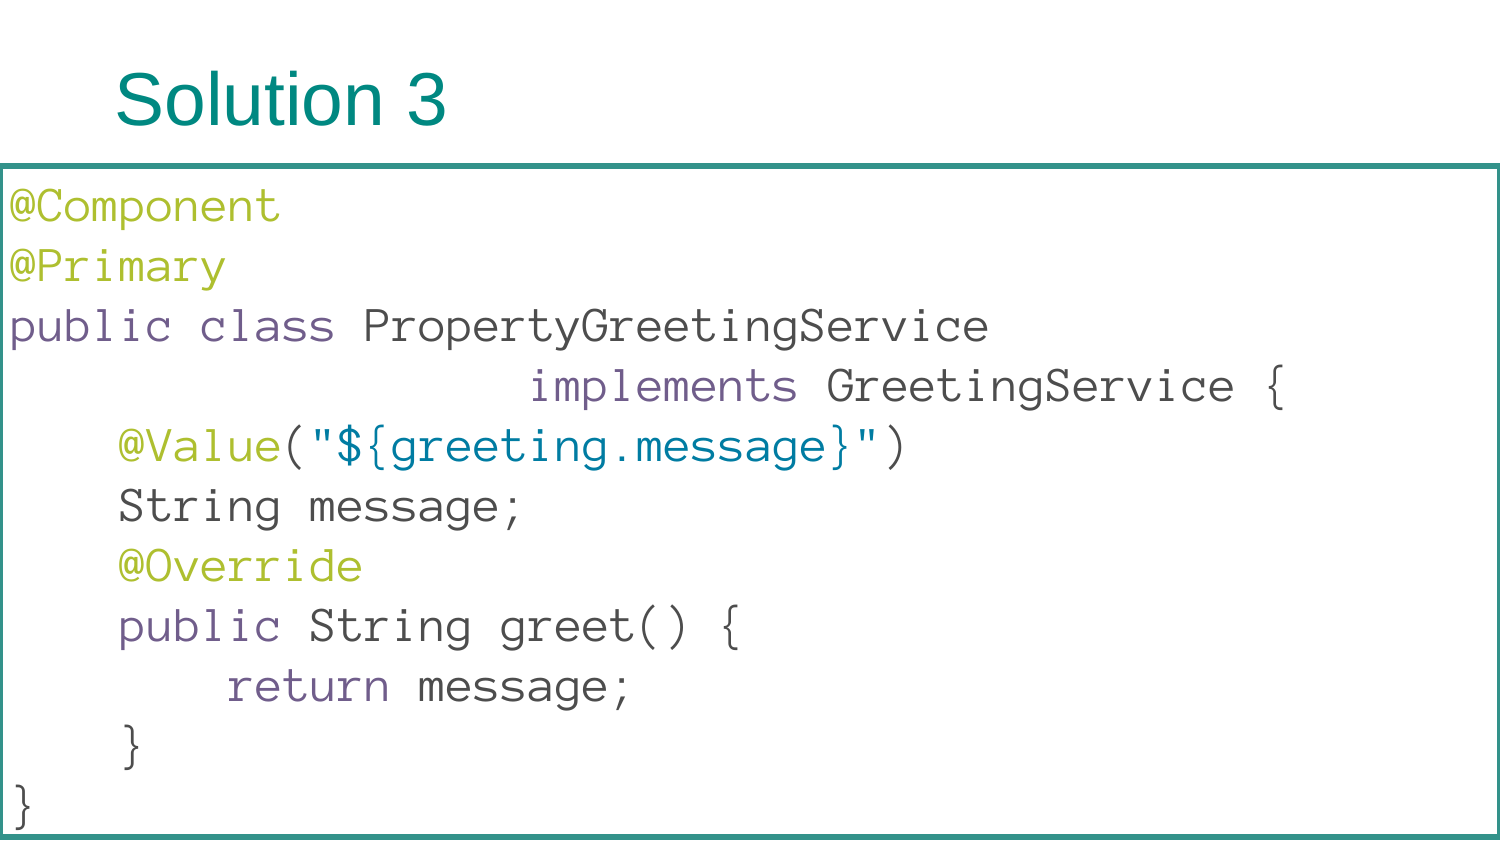

# Solution 3
@Component
@Primary
public class PropertyGreetingService
                   implements GreetingService {
    @Value("${greeting.message}")
    String message;
    @Override
    public String greet() {
        return message;
    }
}